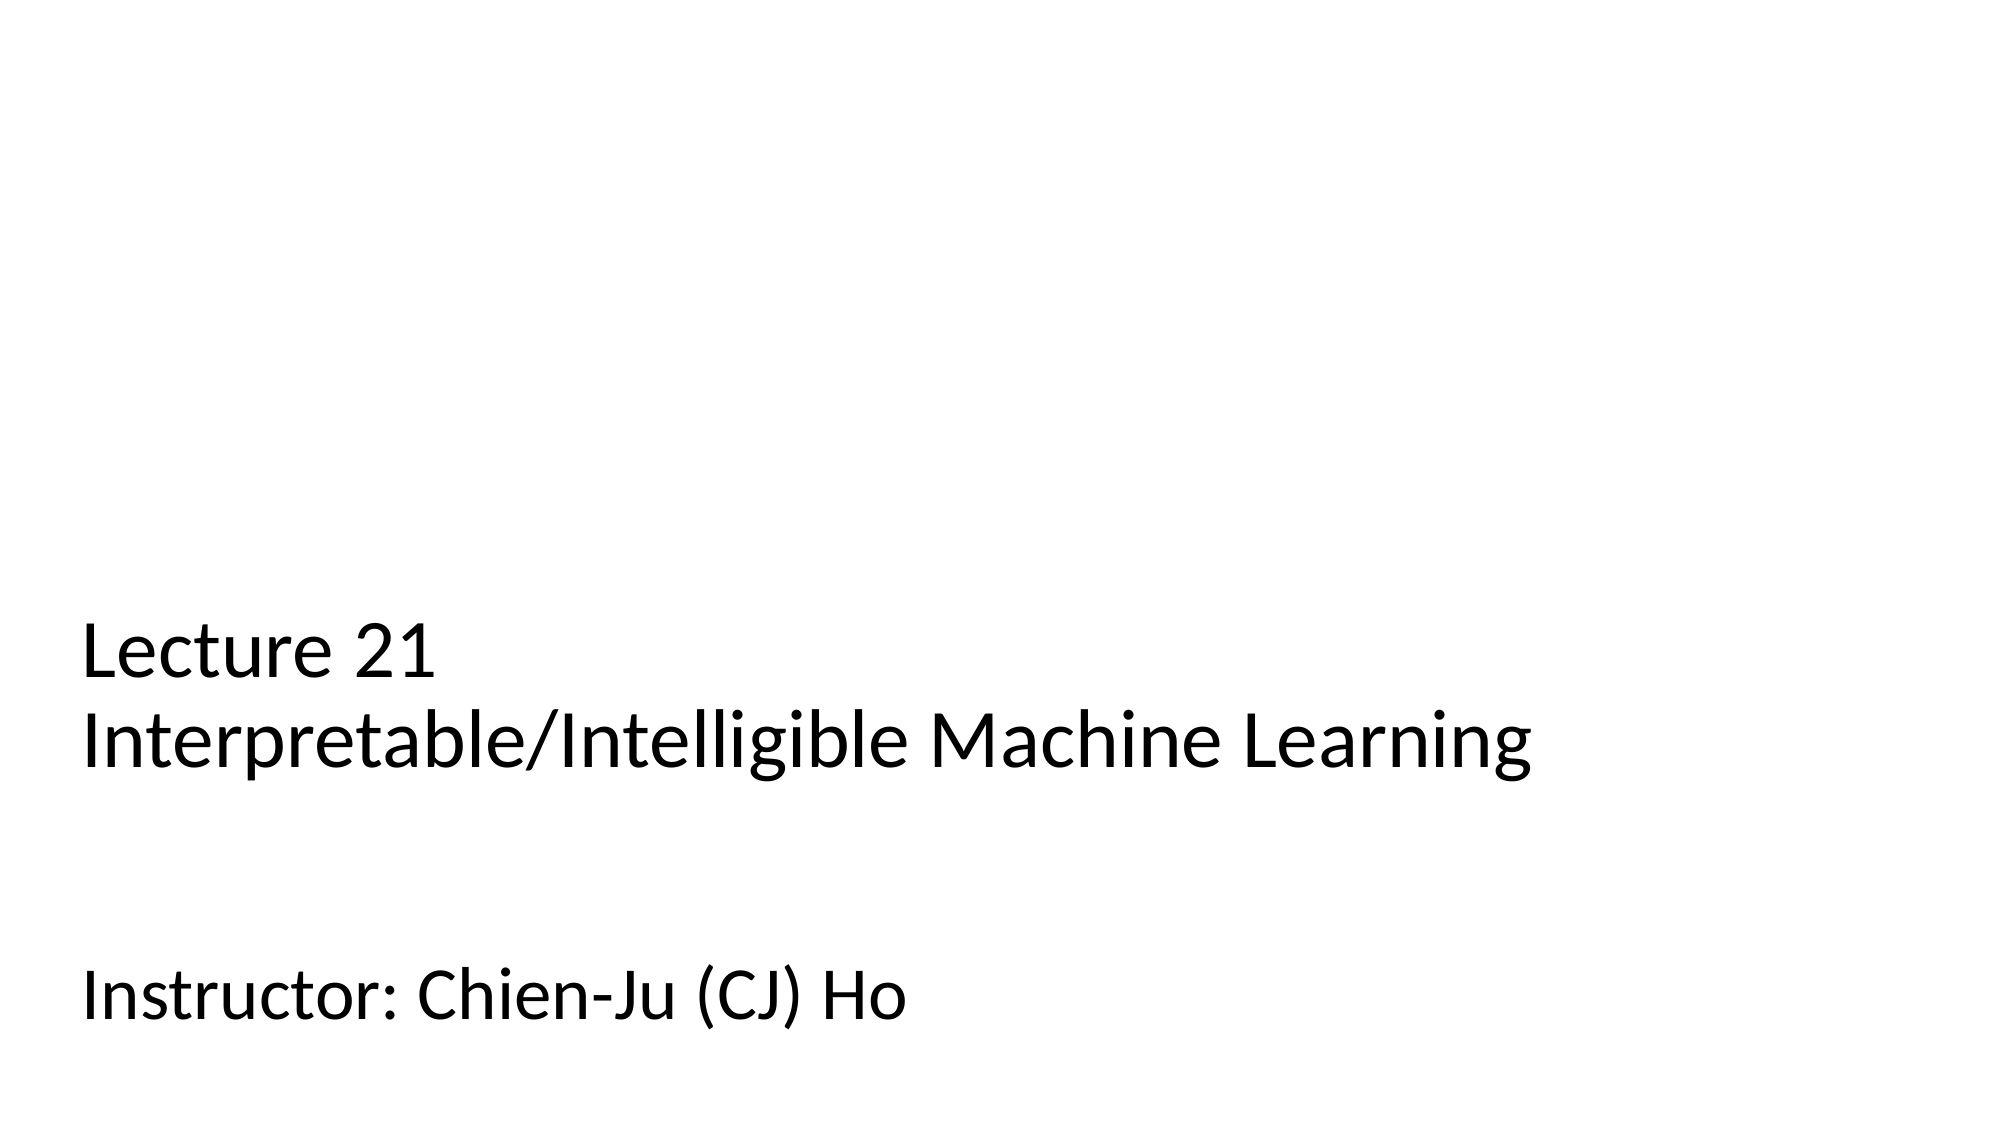

# Lecture 21 Interpretable/Intelligible Machine Learning

Instructor: Chien-Ju (CJ) Ho